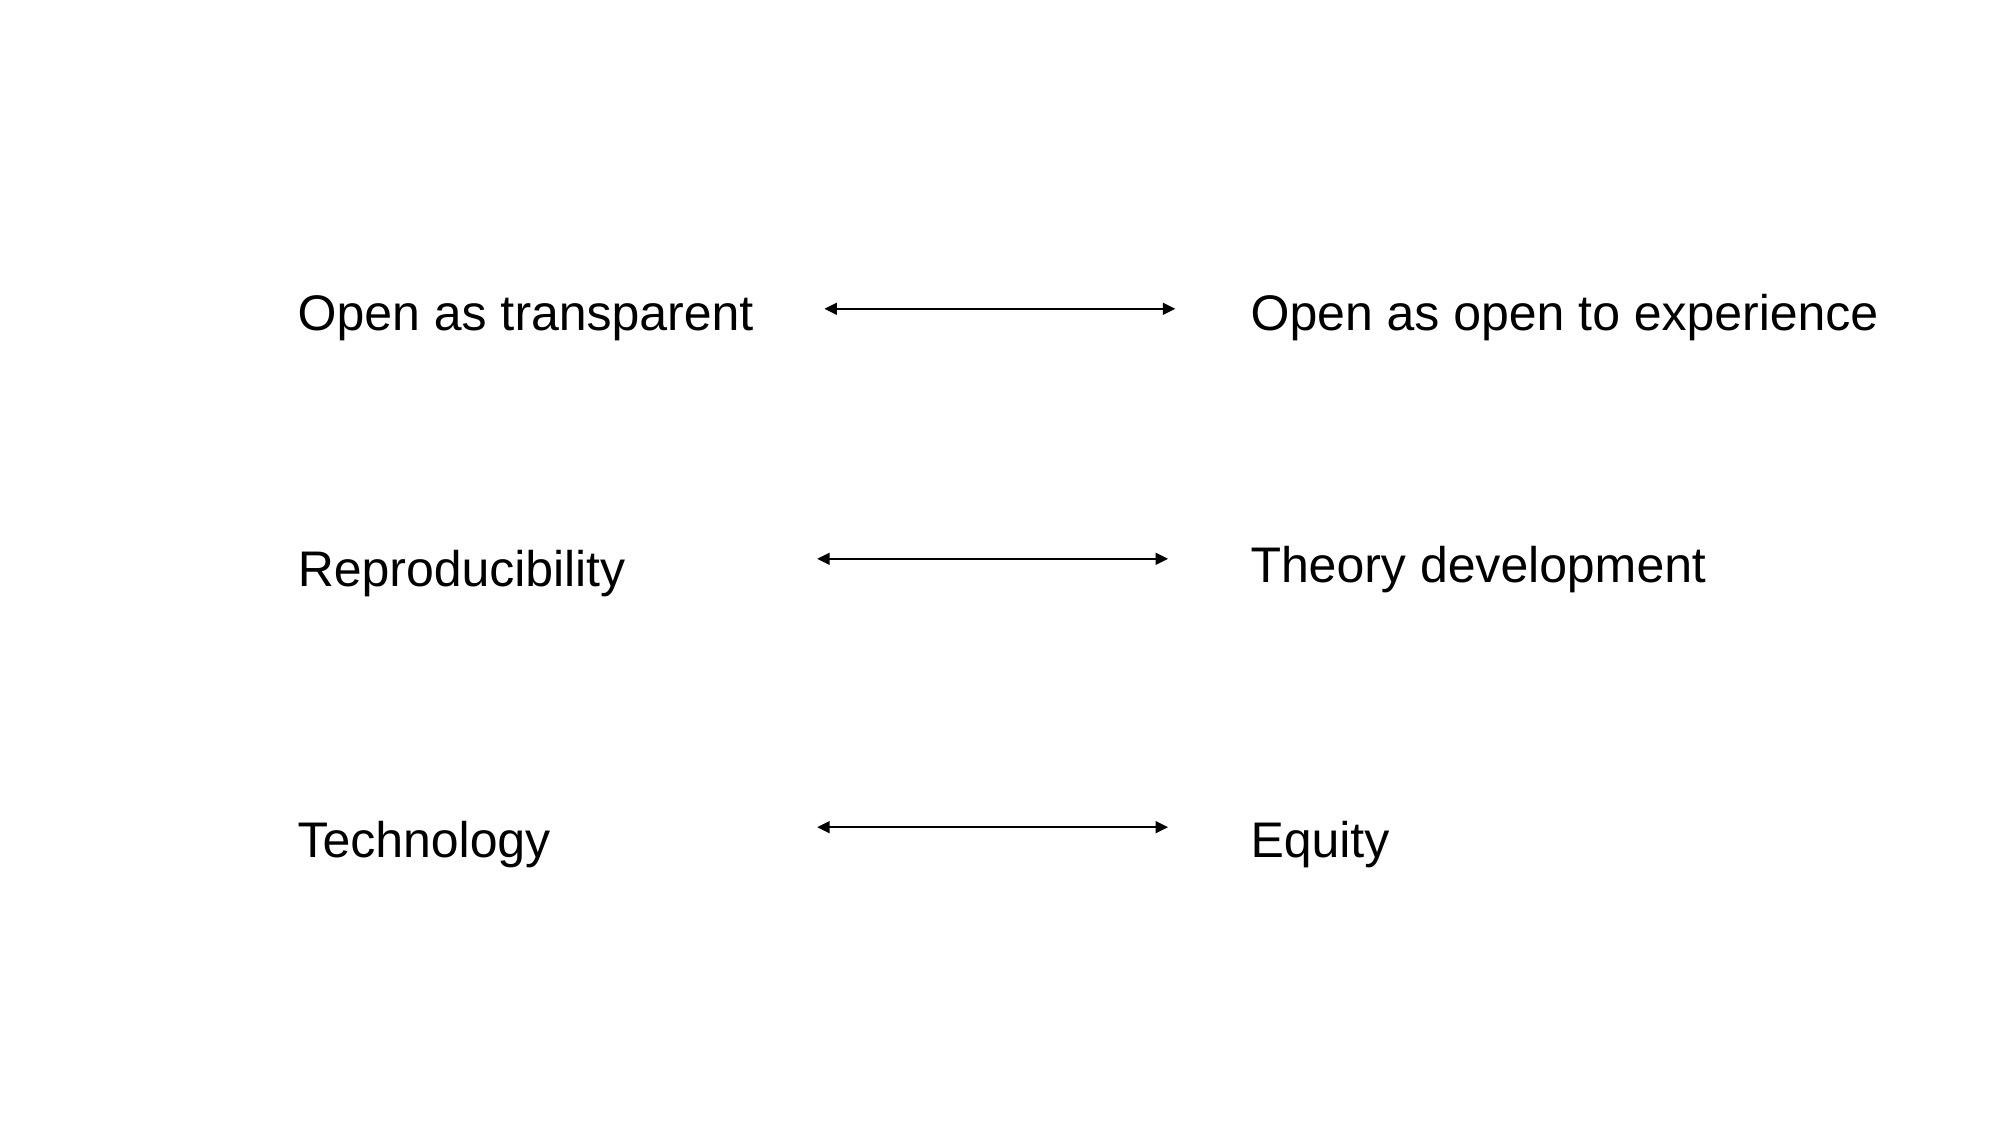

Open as transparent
Open as open to experience
Theory development
Reproducibility
Technology
Equity